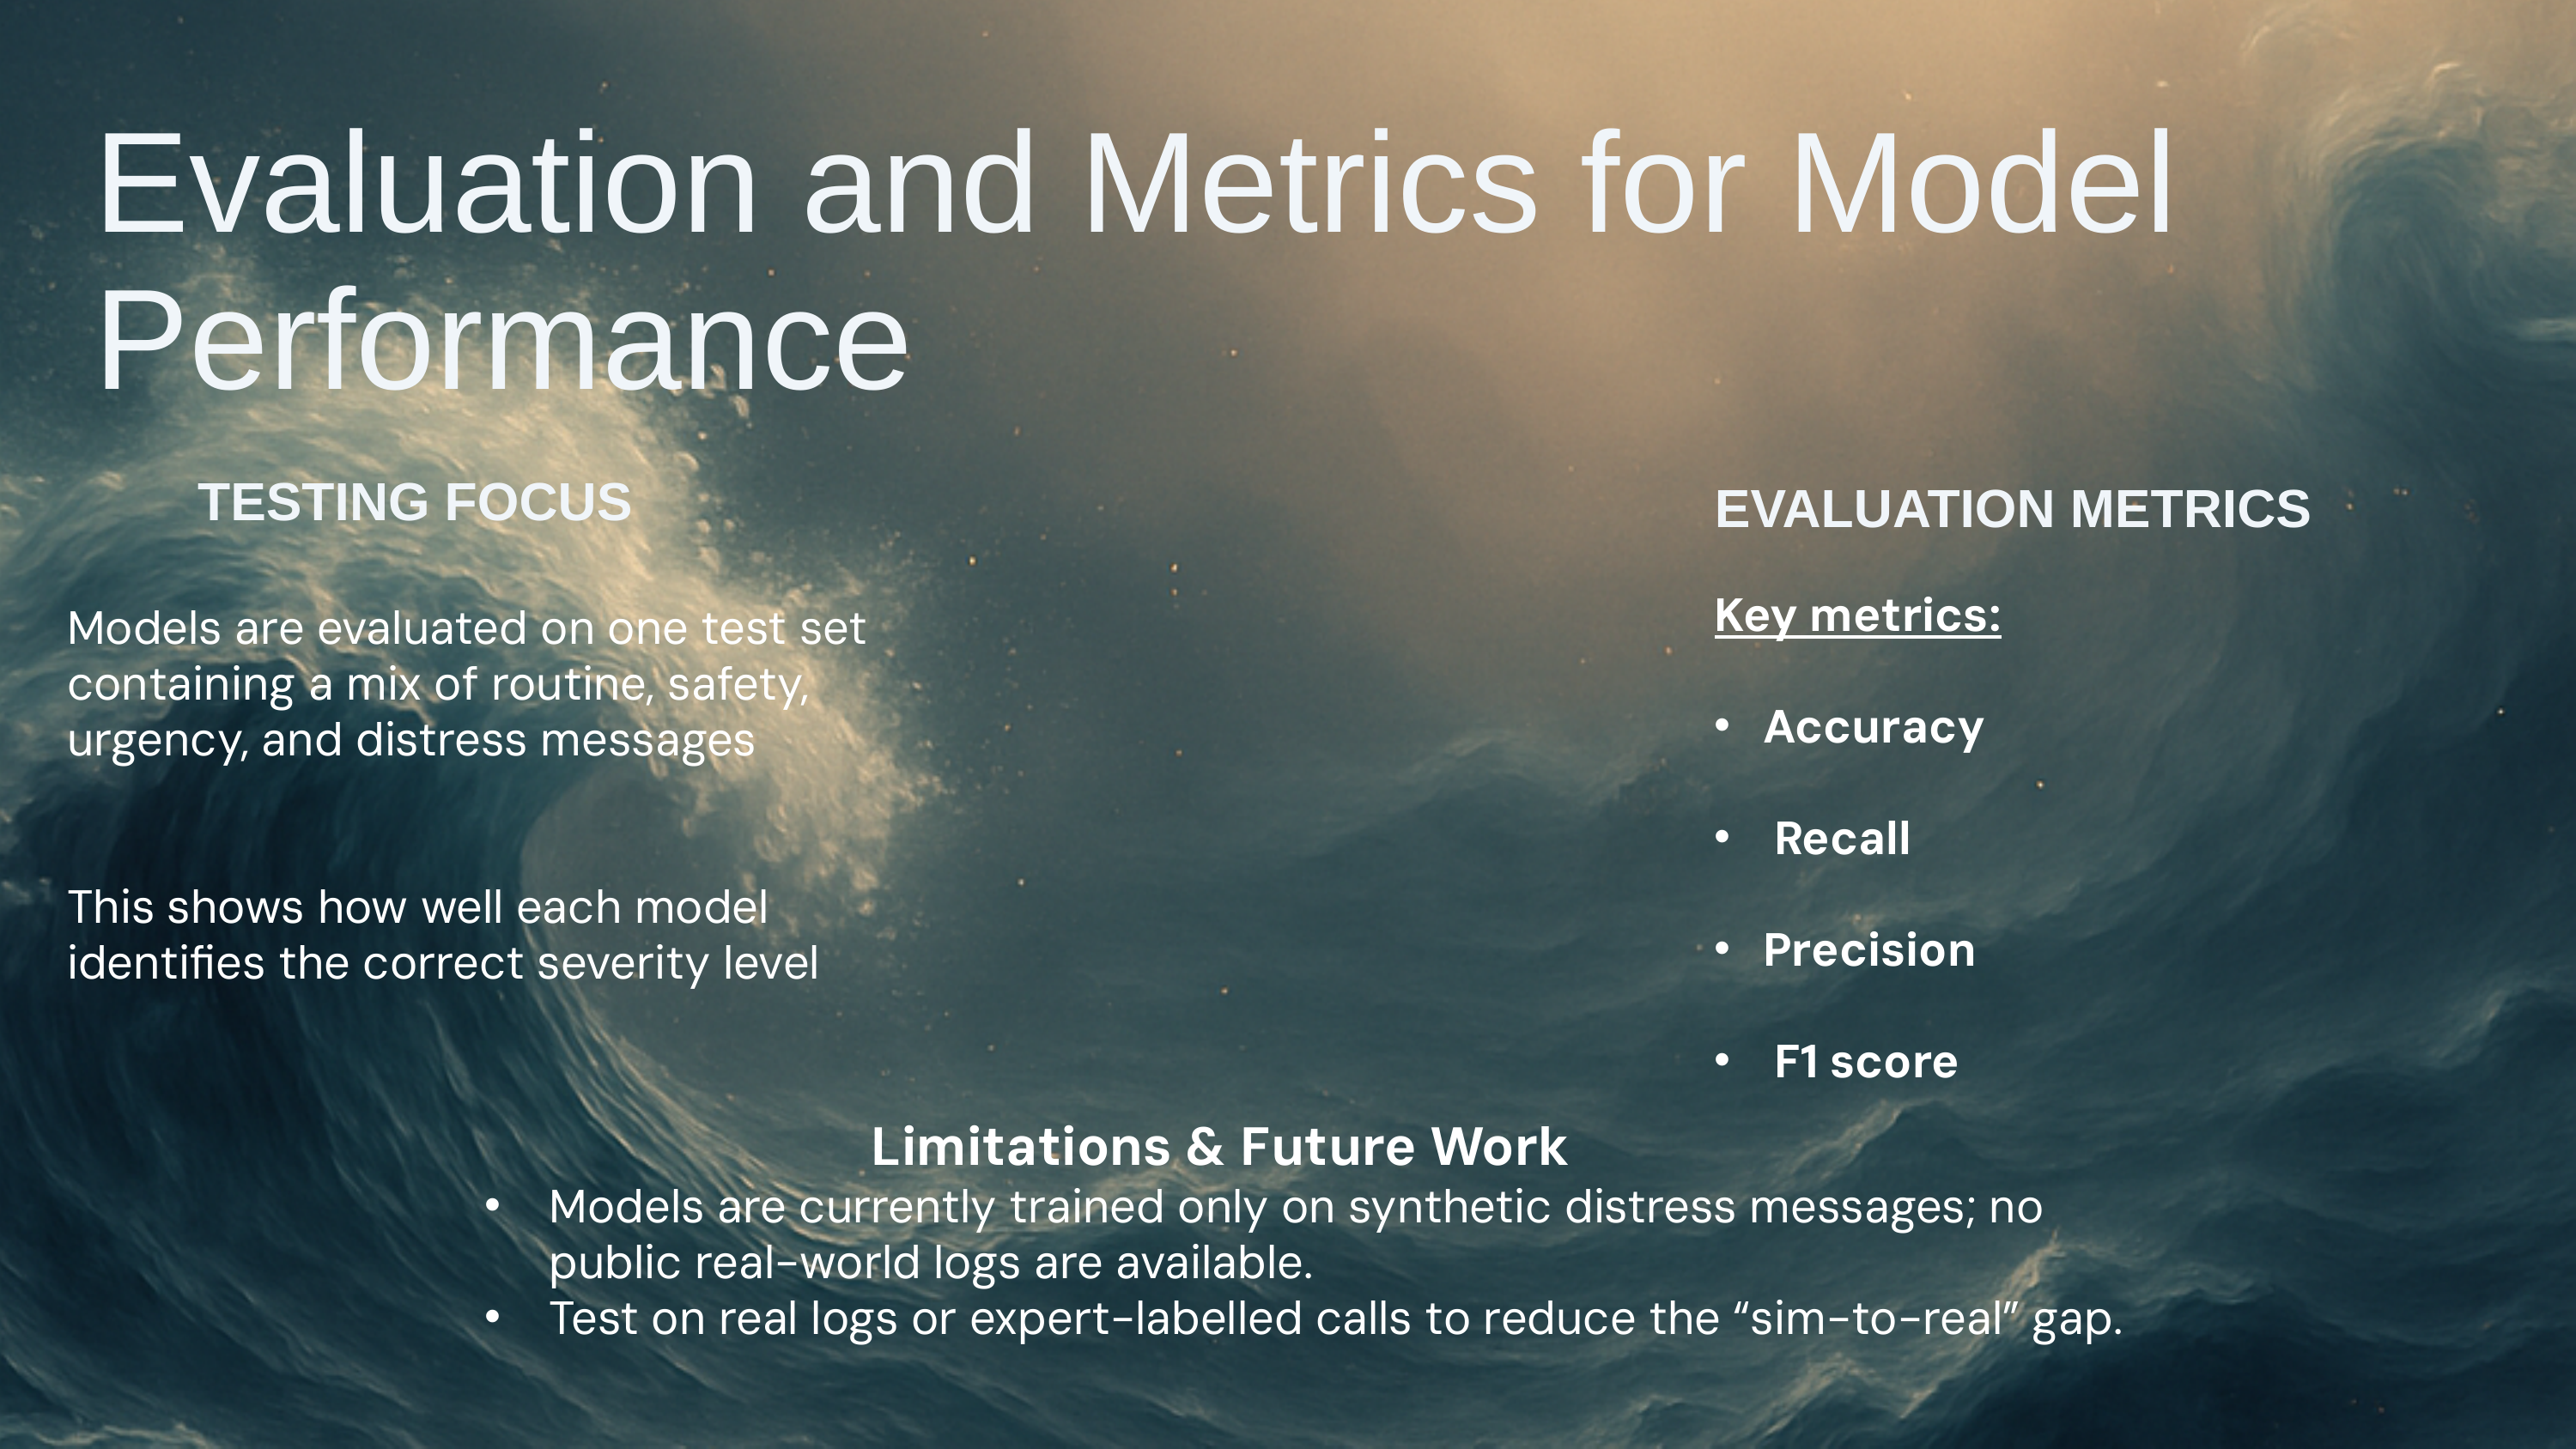

Evaluation and Metrics for Model Performance
TESTING FOCUS
Models are evaluated on one test set containing a mix of routine, safety, urgency, and distress messages

This shows how well each model identifies the correct severity level
EVALUATION METRICS
Key metrics:

Accuracy

 Recall

Precision

 F1 score
	Limitations & Future Work
Models are currently trained only on synthetic distress messages; no public real-world logs are available.
Test on real logs or expert-labelled calls to reduce the “sim-to-real” gap.